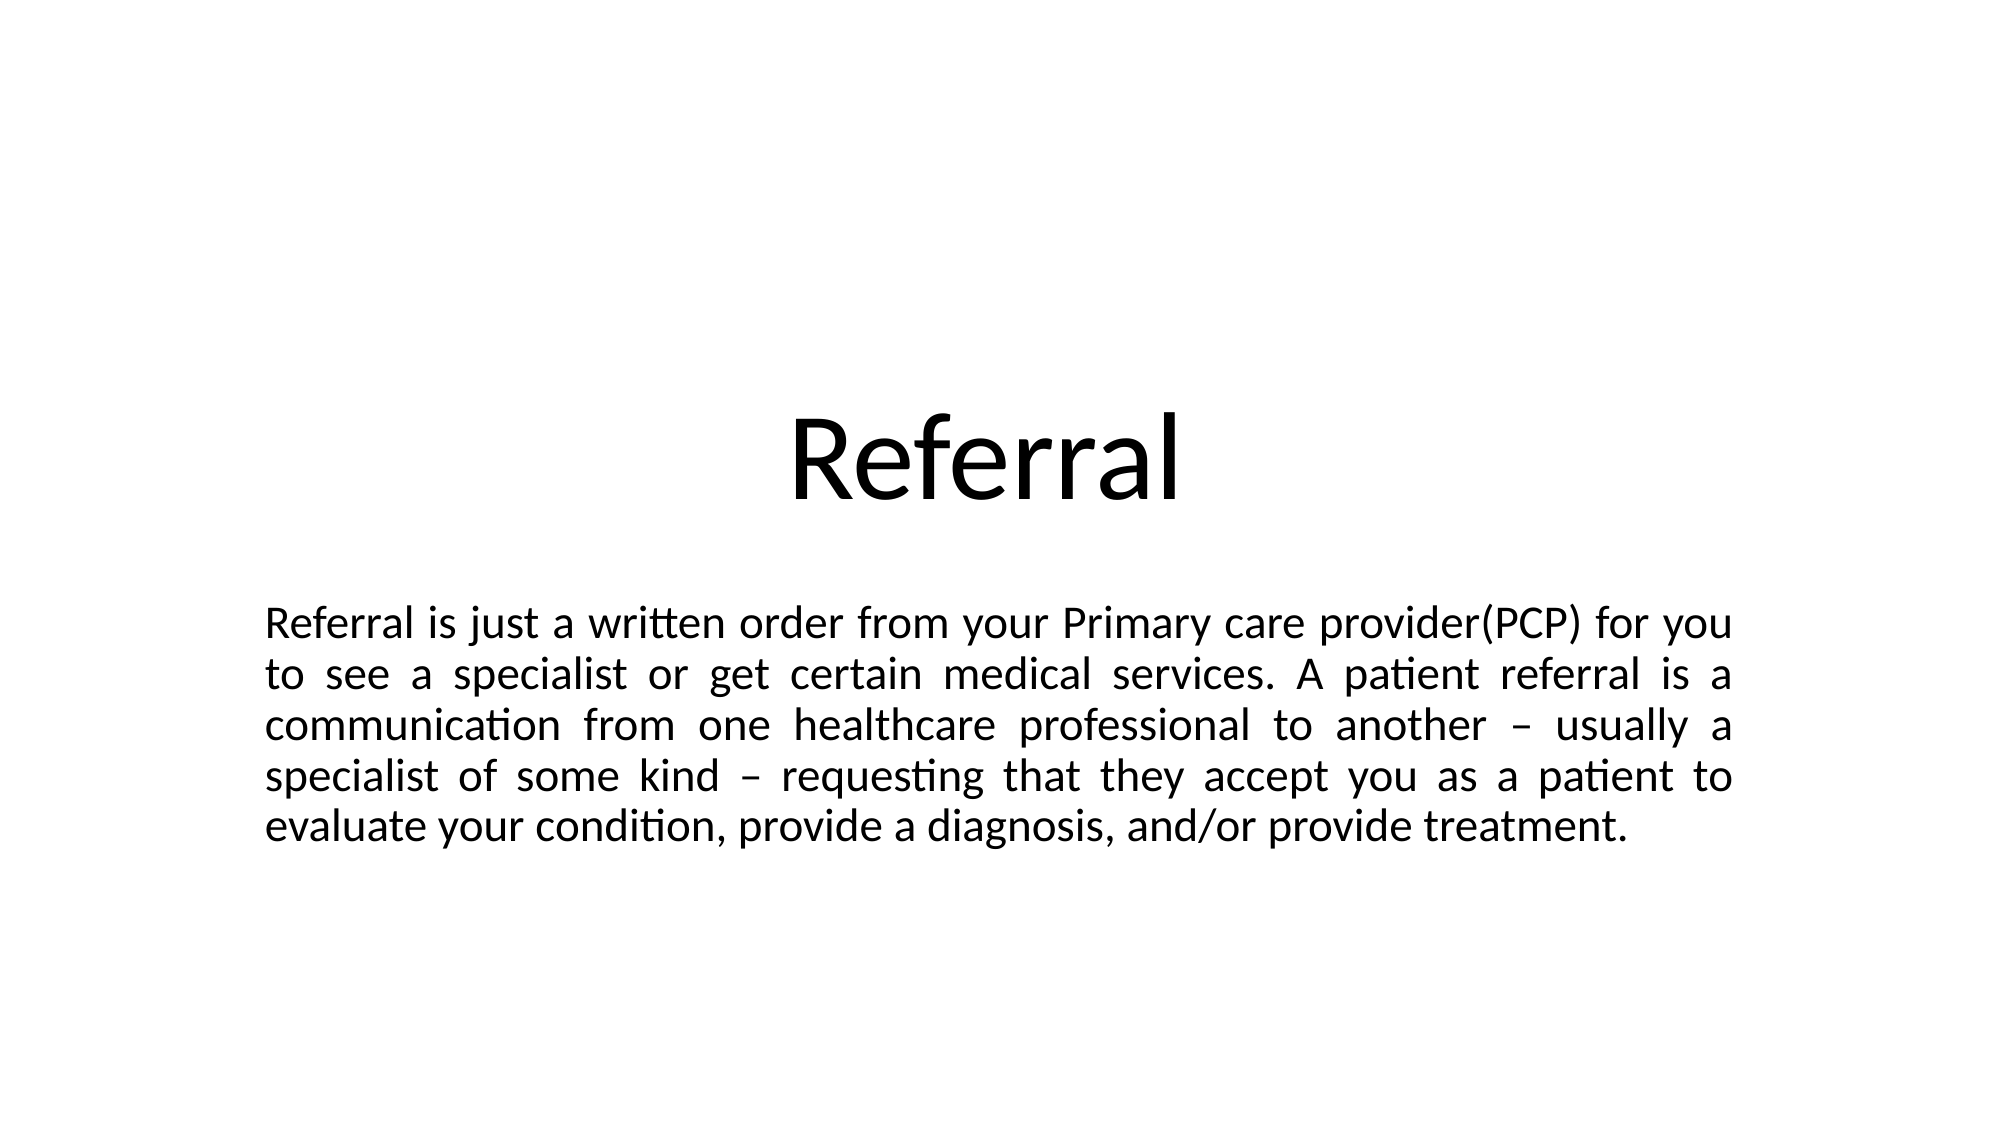

# Referral
Referral is just a written order from your Primary care provider(PCP) for you to see a specialist or get certain medical services. A patient referral is a communication from one healthcare professional to another – usually a specialist of some kind – requesting that they accept you as a patient to evaluate your condition, provide a diagnosis, and/or provide treatment.